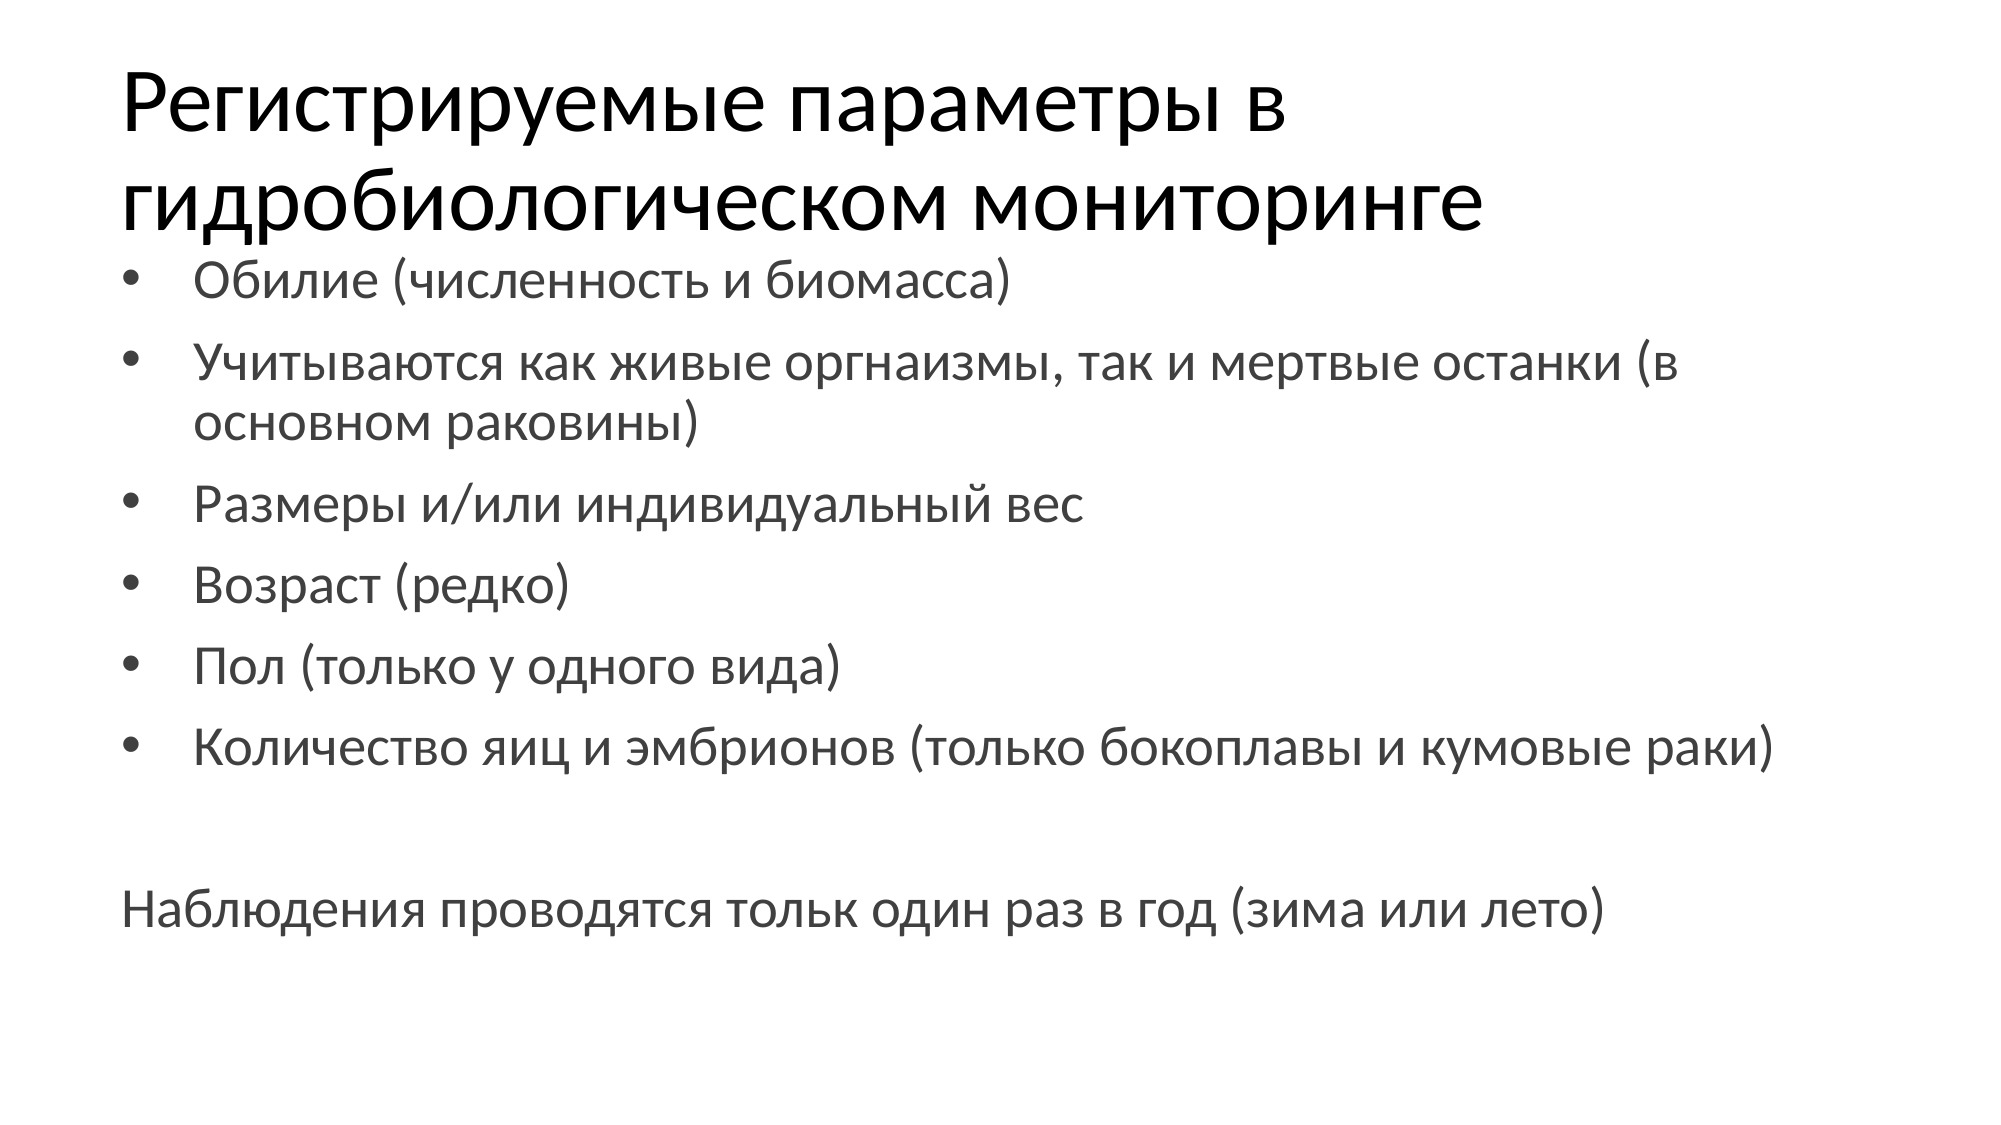

# Регистрируемые параметры в гидробиологическом мониторинге
Обилие (численность и биомасса)
Учитываются как живые оргнаизмы, так и мертвые останки (в основном раковины)
Размеры и/или индивидуальный вес
Возраст (редко)
Пол (только у одного вида)
Количество яиц и эмбрионов (только бокоплавы и кумовые раки)

Наблюдения проводятся тольк один раз в год (зима или лето)